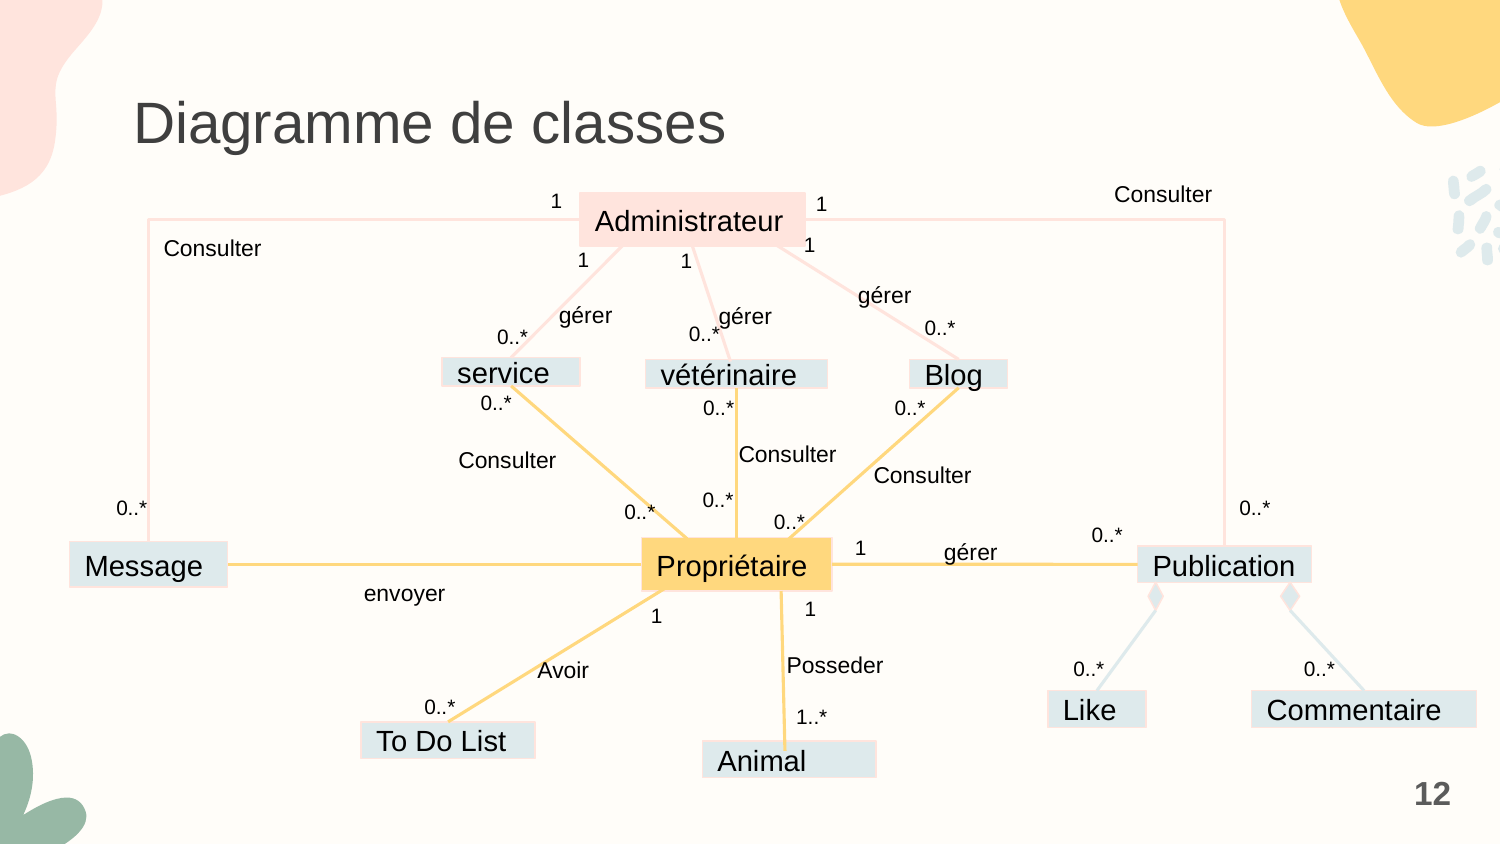

# Diagramme de classes
Consulter
1
1
Administrateur
1
Consulter
1
1
gérer
gérer
gérer
0..*
0..*
0..*
service
vétérinaire
Blog
0..*
0..*
0..*
Consulter
Consulter
Consulter
0..*
0..*
0..*
0..*
0..*
0..*
1
gérer
Propriétaire
Message
Publication
envoyer

1
1
Posseder
Avoir
0..*
0..*
0..*
Like
Commentaire
1..*
To Do List
Animal
    12